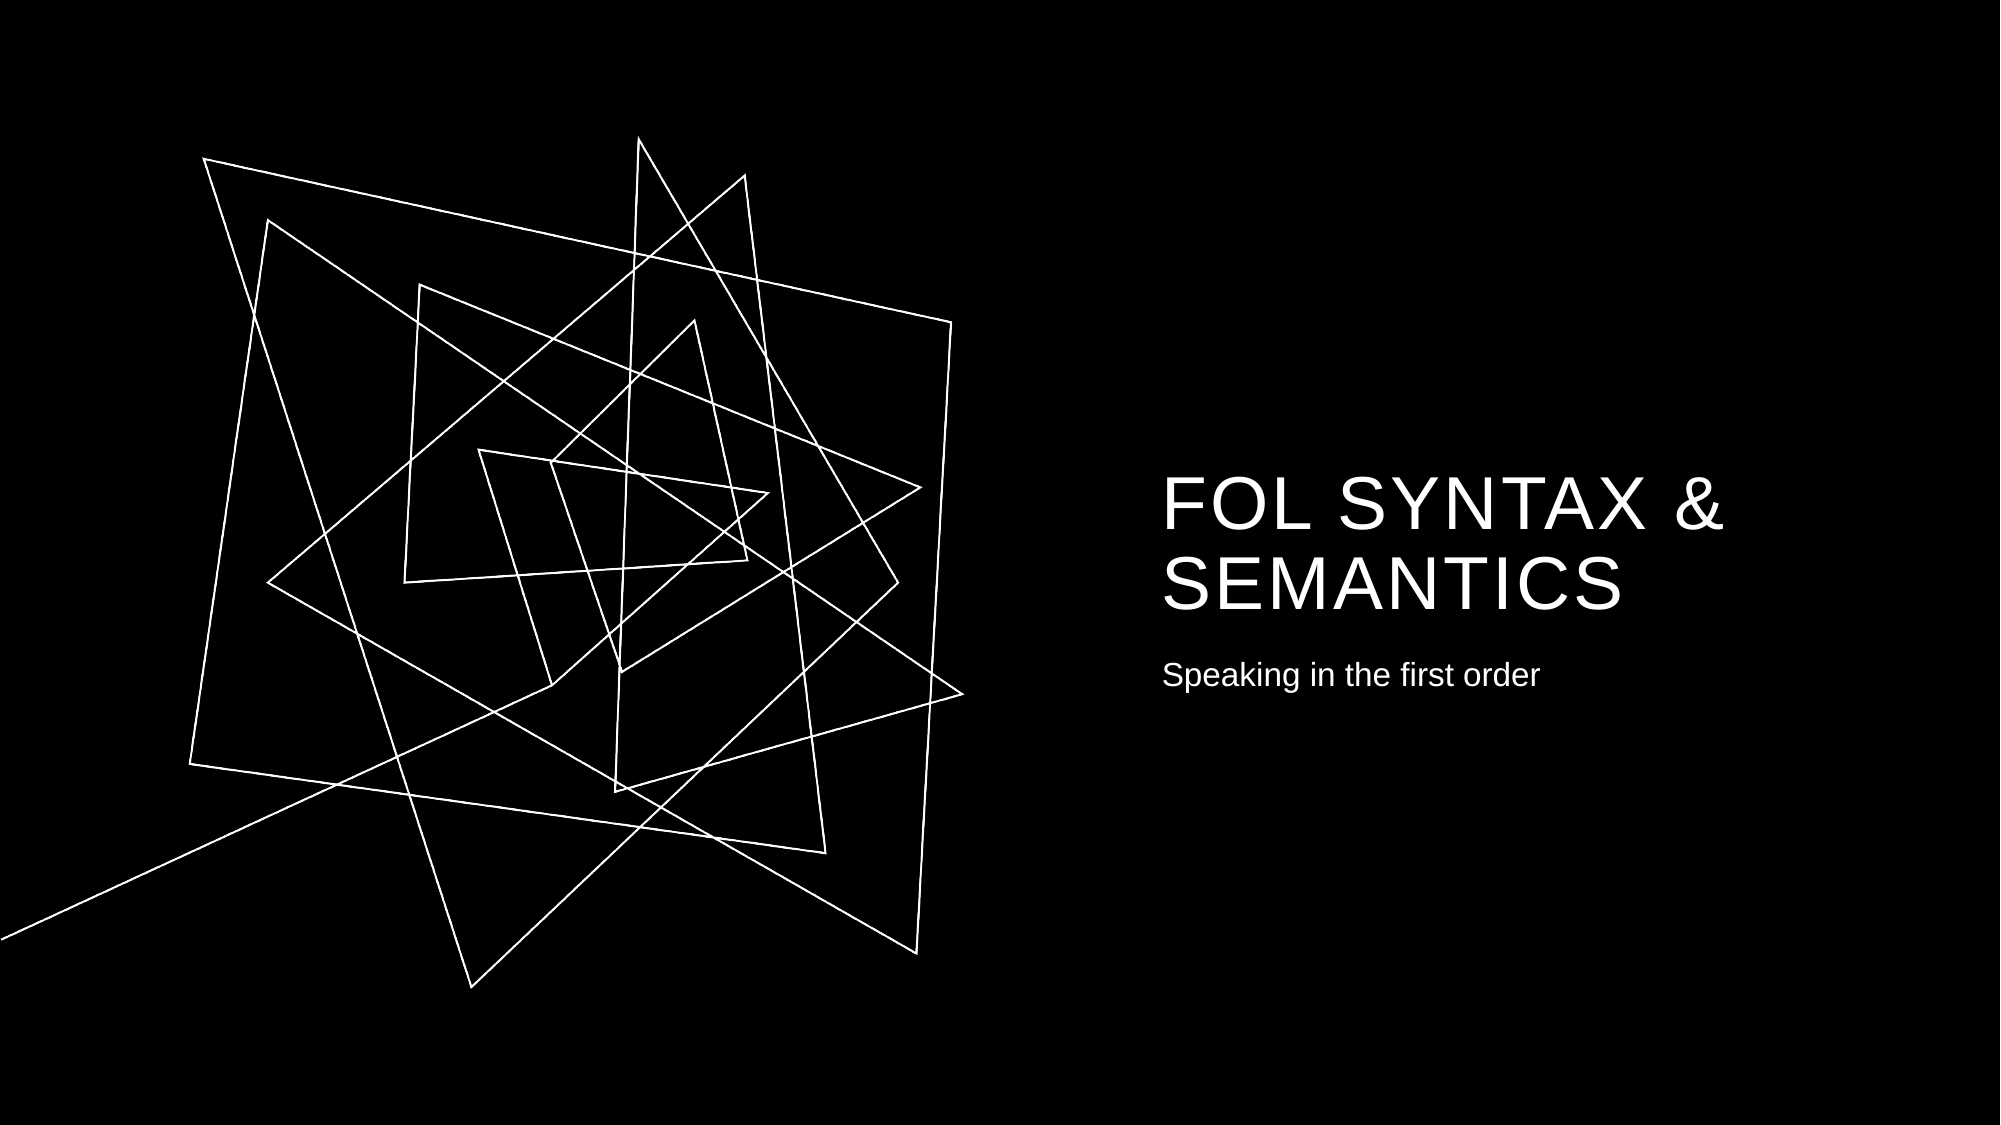

# FOL Syntax & Semantics
Speaking in the first order